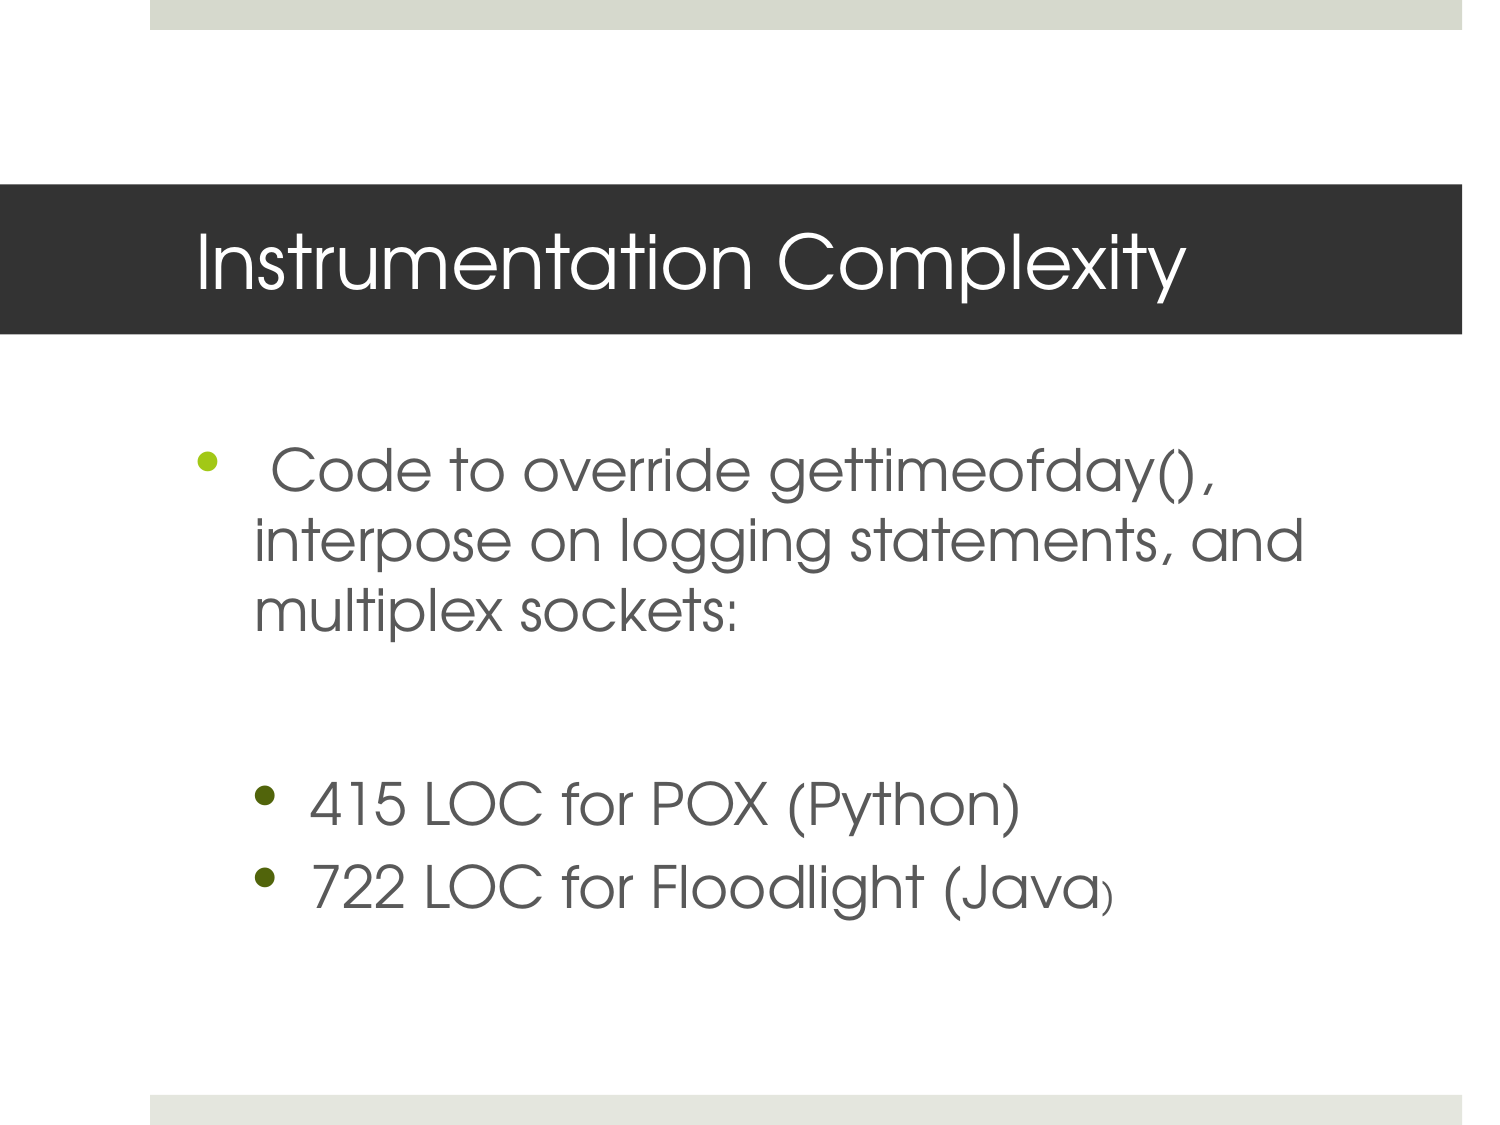

# Instrumentation Complexity
 Code to override gettimeofday(), interpose on logging statements, and multiplex sockets:

415 LOC for POX (Python)
722 LOC for Floodlight (Java)